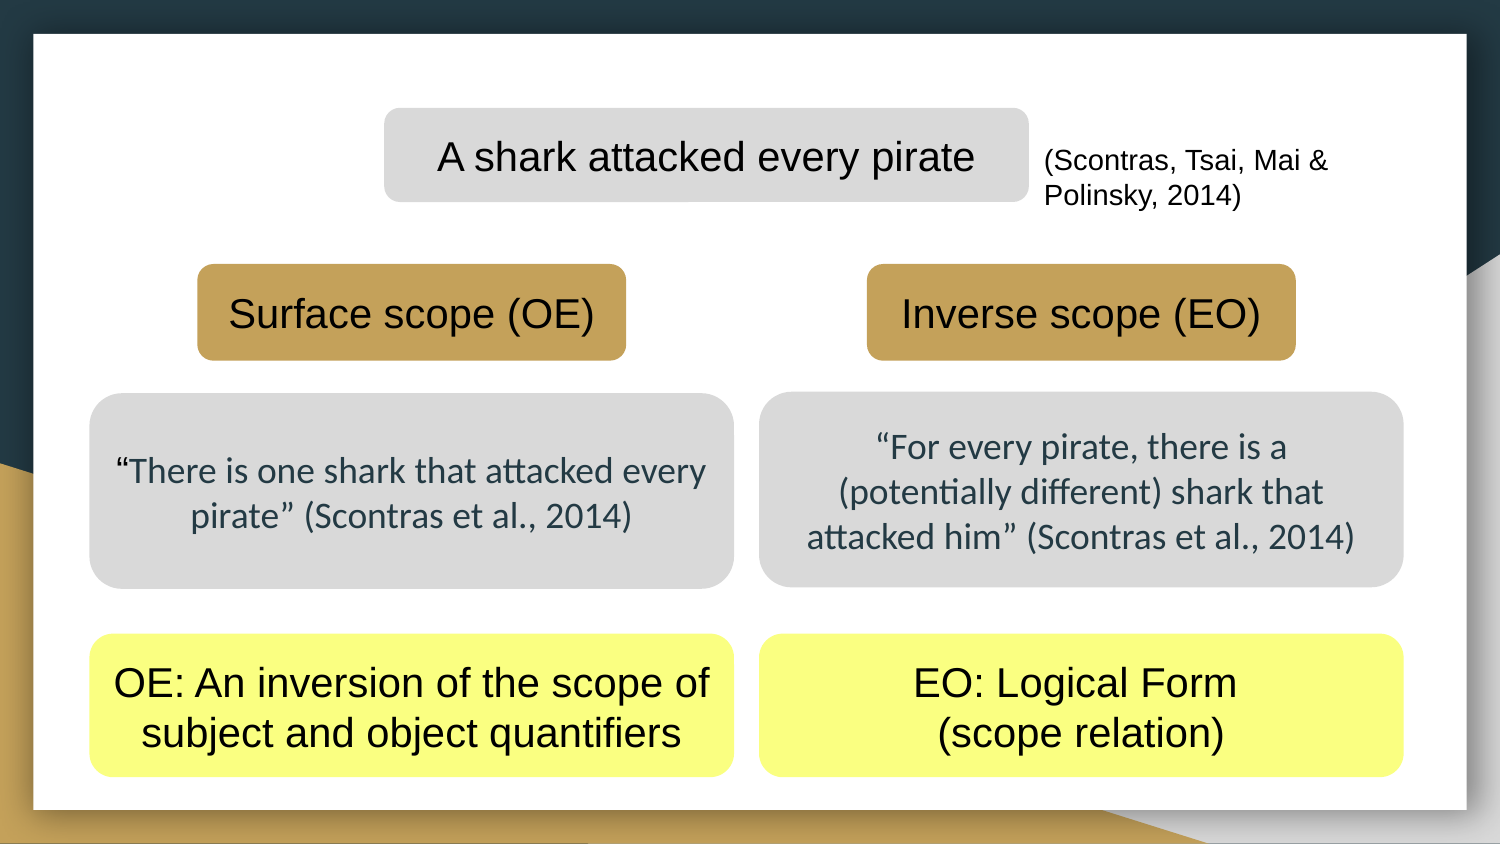

A shark attacked every pirate
(Scontras, Tsai, Mai & Polinsky, 2014)
Surface scope (OE)
Inverse scope (EO)
“For every pirate, there is a (potentially different) shark that attacked him” (Scontras et al., 2014)
“There is one shark that attacked every pirate” (Scontras et al., 2014)
OE: An inversion of the scope of subject and object quantifiers
EO: Logical Form
(scope relation)